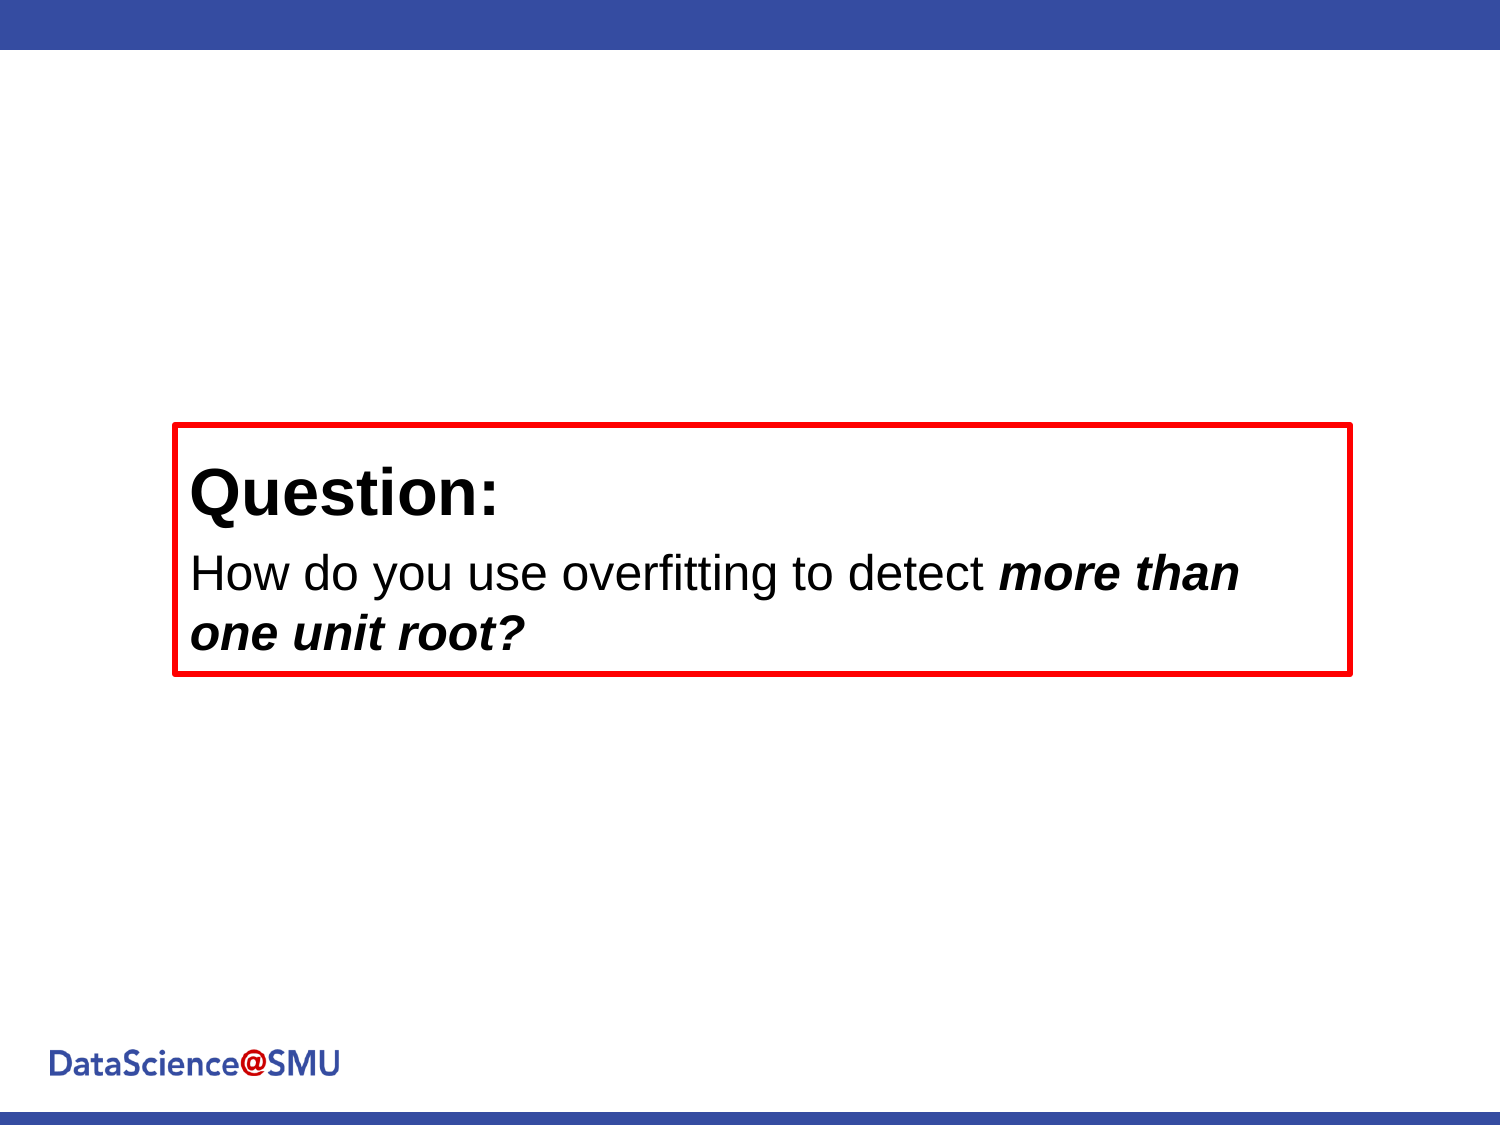

Question:
How do you use overfitting to detect more than one unit root?